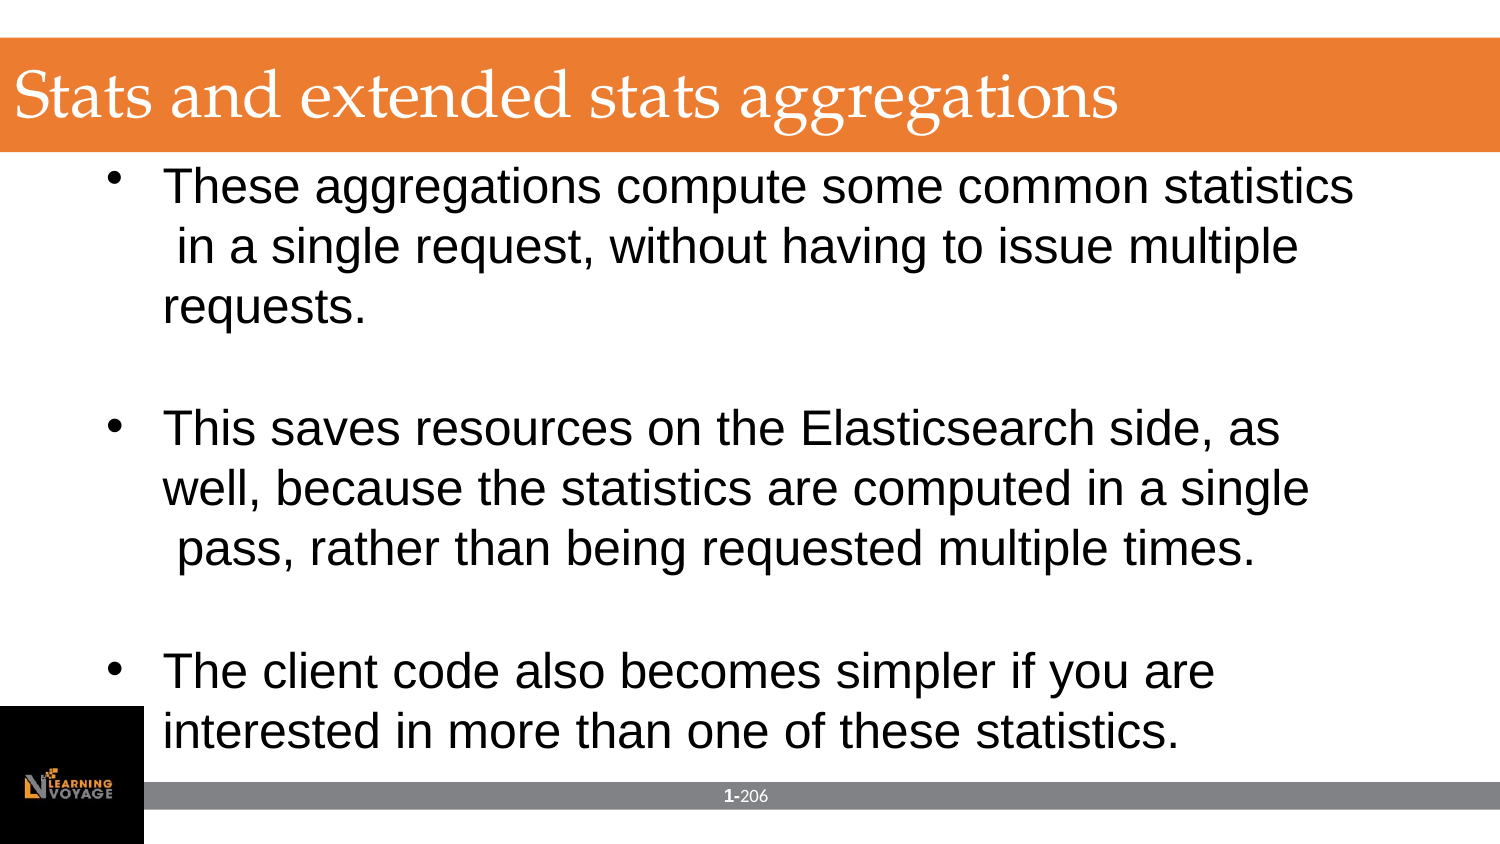

# Stats and extended stats aggregations
These aggregations compute some common statistics  in a single request, without having to issue multiple  requests.

This saves resources on the Elasticsearch side, as  well, because the statistics are computed in a single  pass, rather than being requested multiple times.

The client code also becomes simpler if you are
interested in more than one of these statistics.
1-206